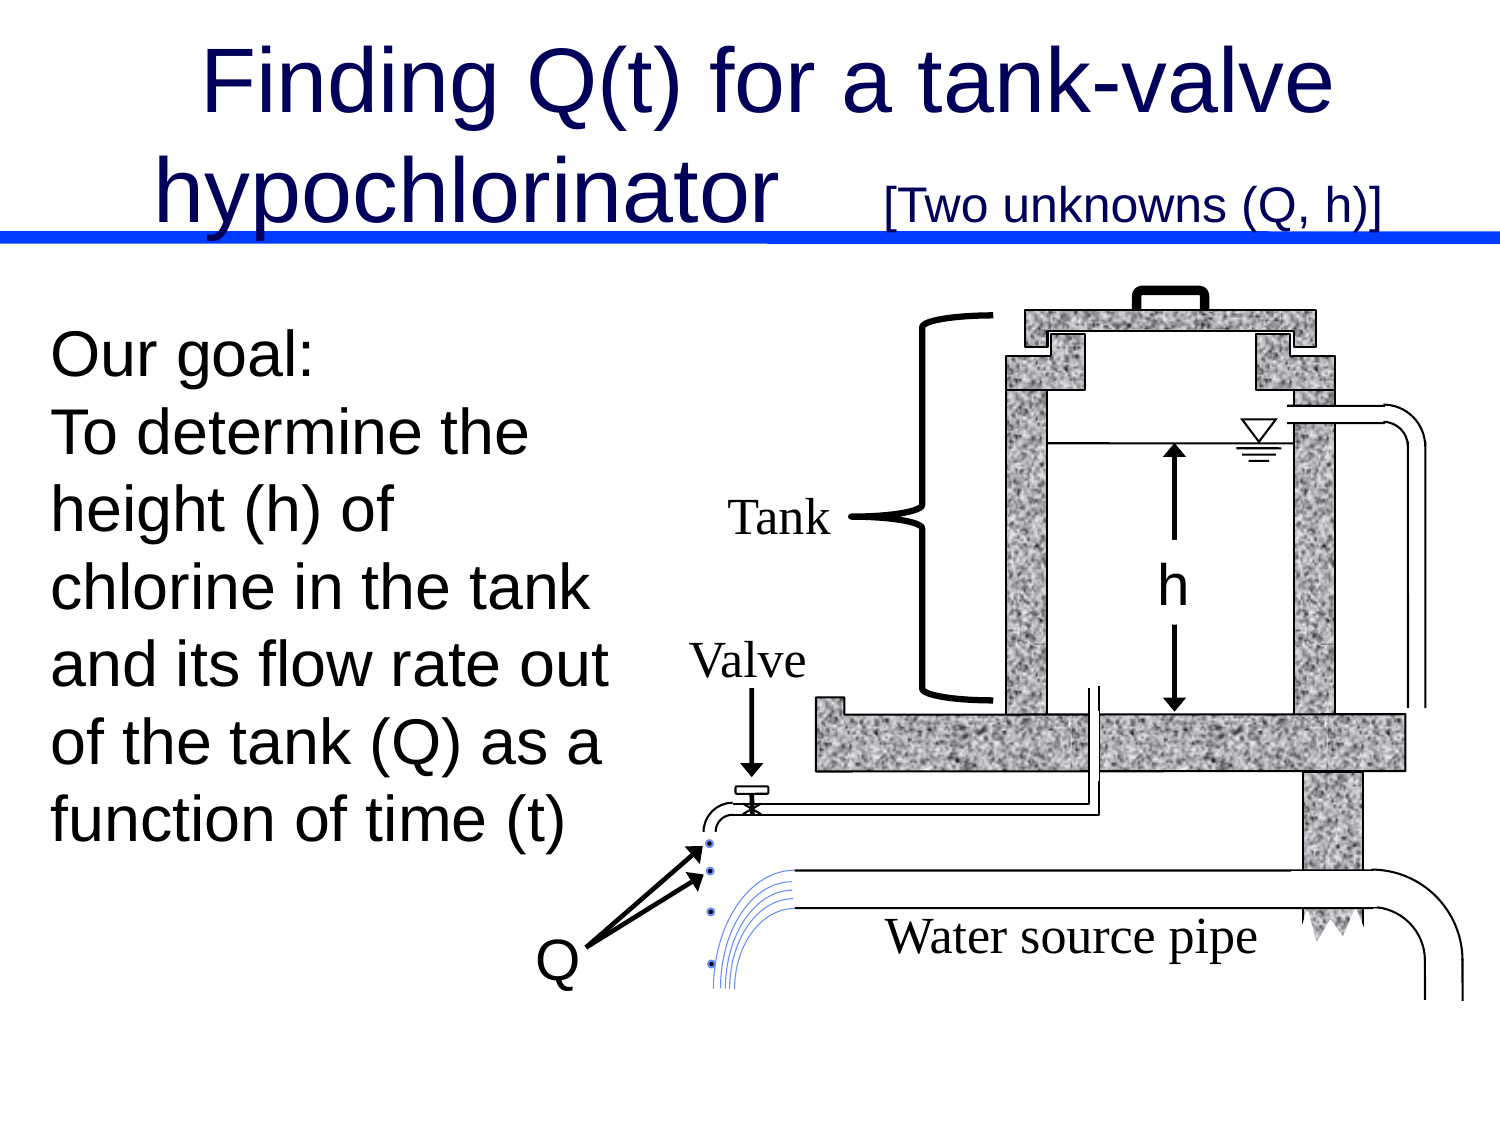

# Finding Q(t) for a tank-valve hypochlorinator    [Two unknowns (Q, h)]

Valve

Water source pipe

Tank

h

Q
Our goal:
To determine the height (h) of chlorine in the tank and its flow rate out of the tank (Q) as a function of time (t)